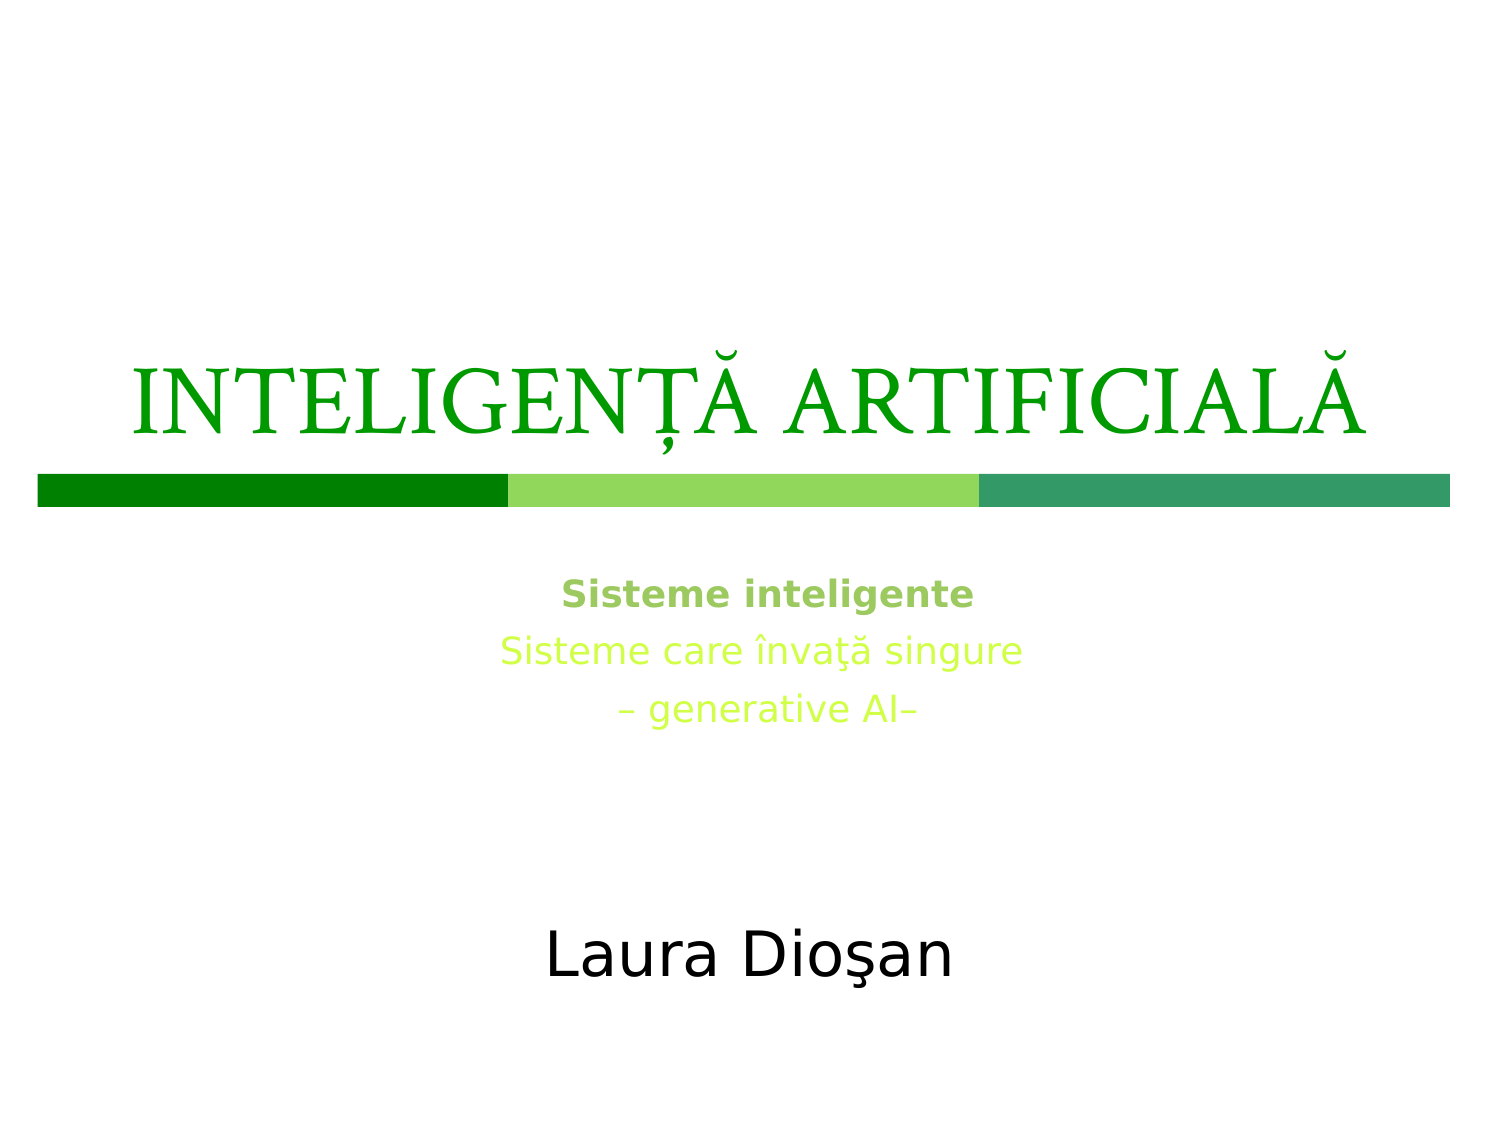

# INTELIGENŢĂ ARTIFICIALĂ
Sisteme inteligente
Sisteme care învaţă singure
– generative AI–

Laura Dioşan